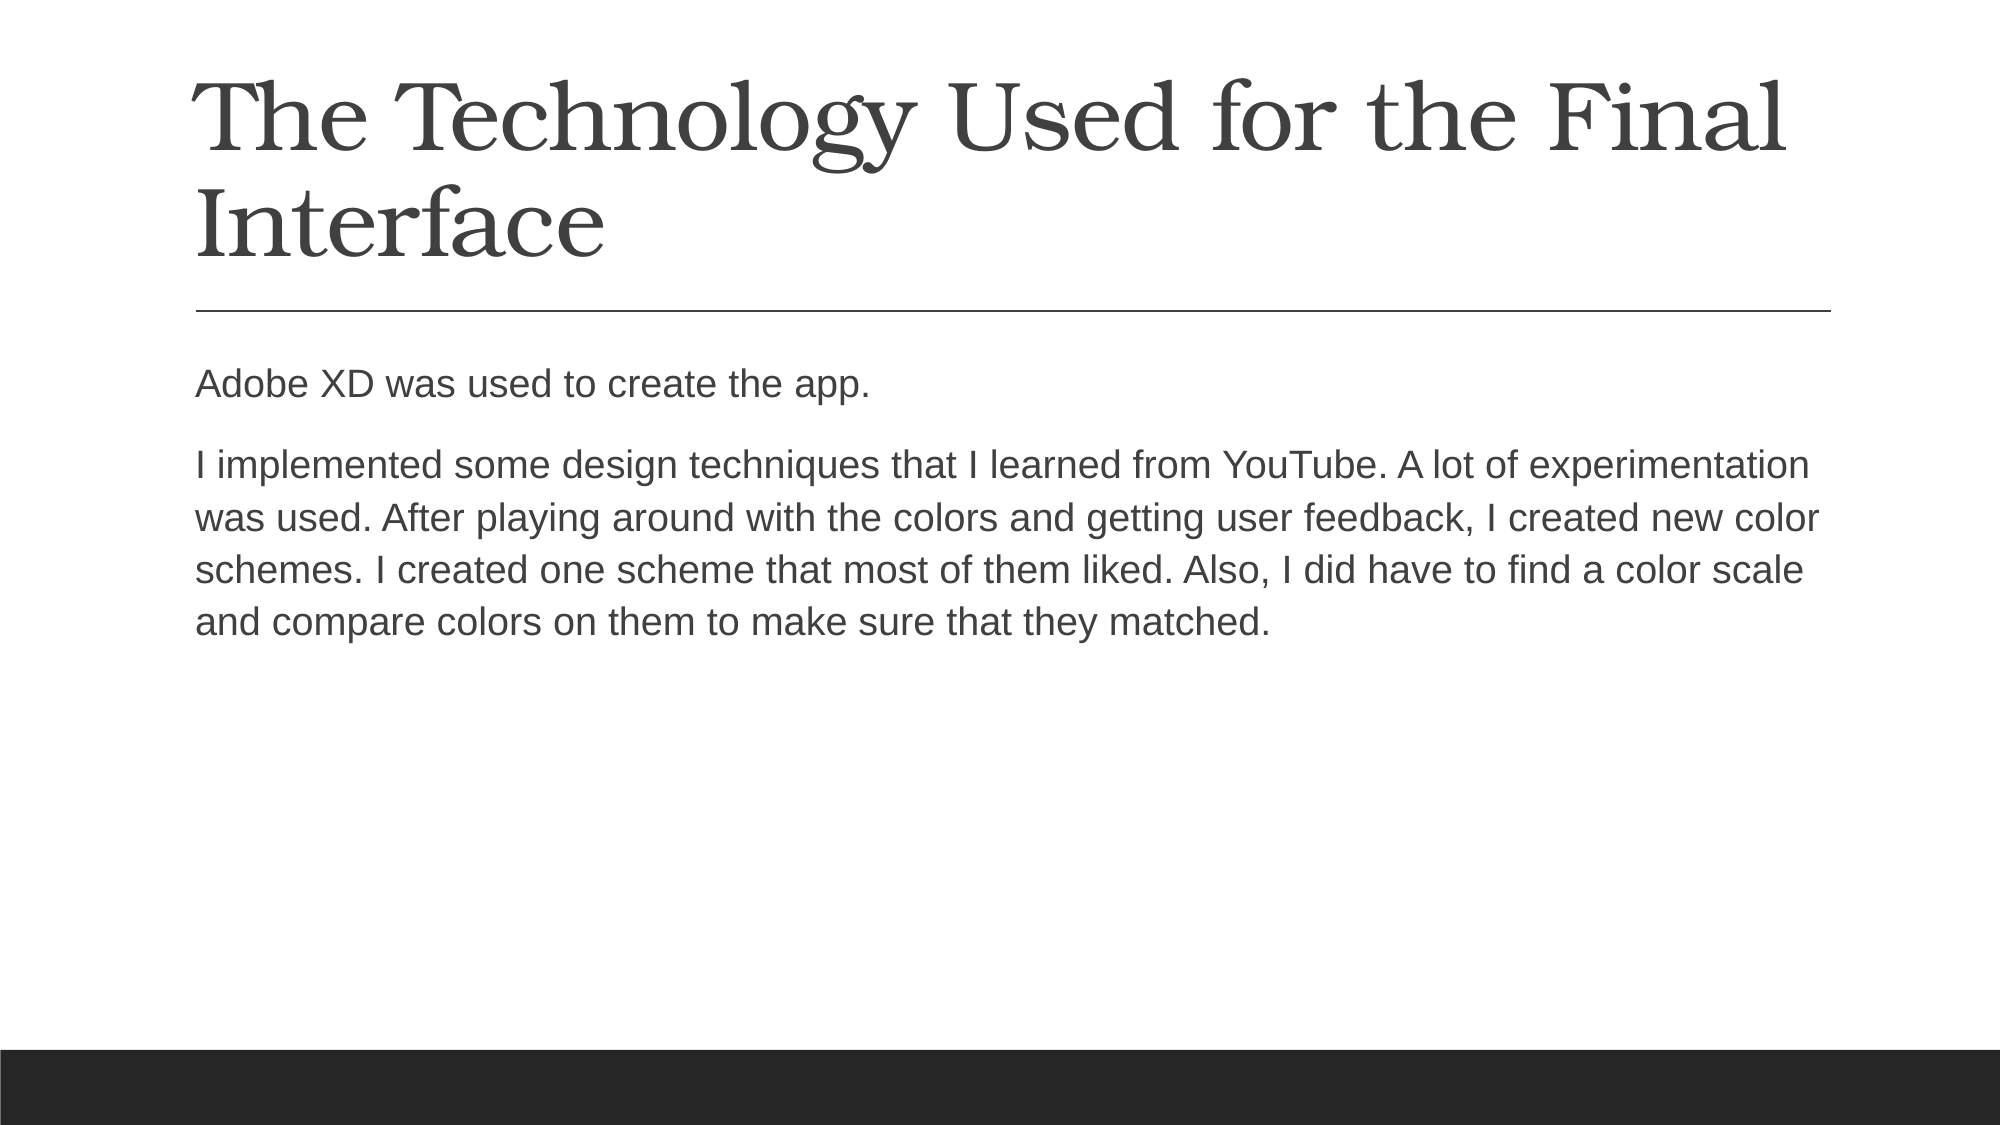

# The Technology Used for the Final Interface
Adobe XD was used to create the app.
I implemented some design techniques that I learned from YouTube. A lot of experimentation was used. After playing around with the colors and getting user feedback, I created new color schemes. I created one scheme that most of them liked. Also, I did have to find a color scale and compare colors on them to make sure that they matched.